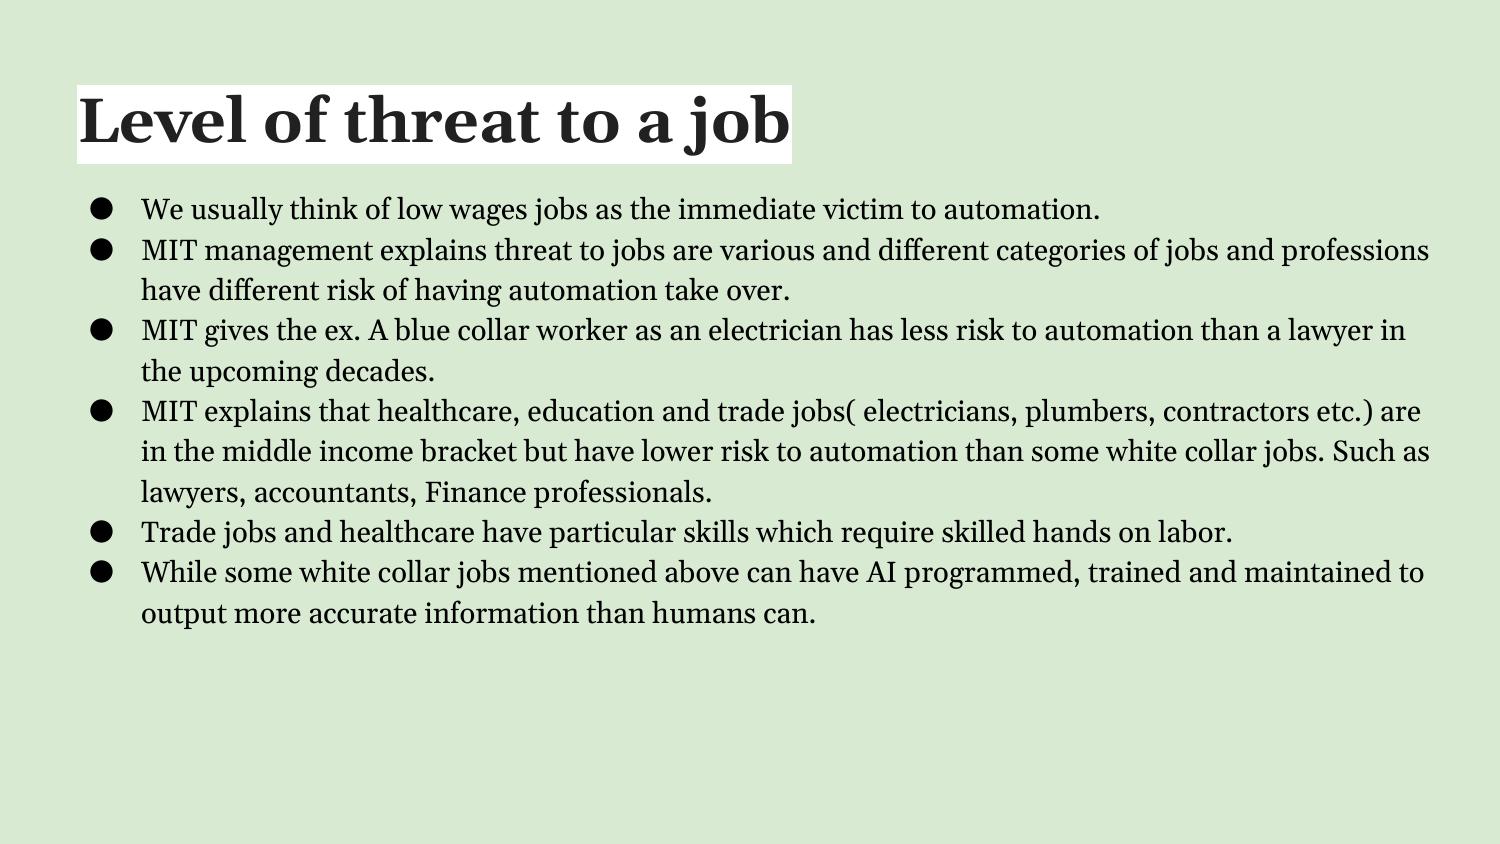

# Level of threat to a job
We usually think of low wages jobs as the immediate victim to automation.
MIT management explains threat to jobs are various and different categories of jobs and professions have different risk of having automation take over.
MIT gives the ex. A blue collar worker as an electrician has less risk to automation than a lawyer in the upcoming decades.
MIT explains that healthcare, education and trade jobs( electricians, plumbers, contractors etc.) are in the middle income bracket but have lower risk to automation than some white collar jobs. Such as lawyers, accountants, Finance professionals.
Trade jobs and healthcare have particular skills which require skilled hands on labor.
While some white collar jobs mentioned above can have AI programmed, trained and maintained to output more accurate information than humans can.